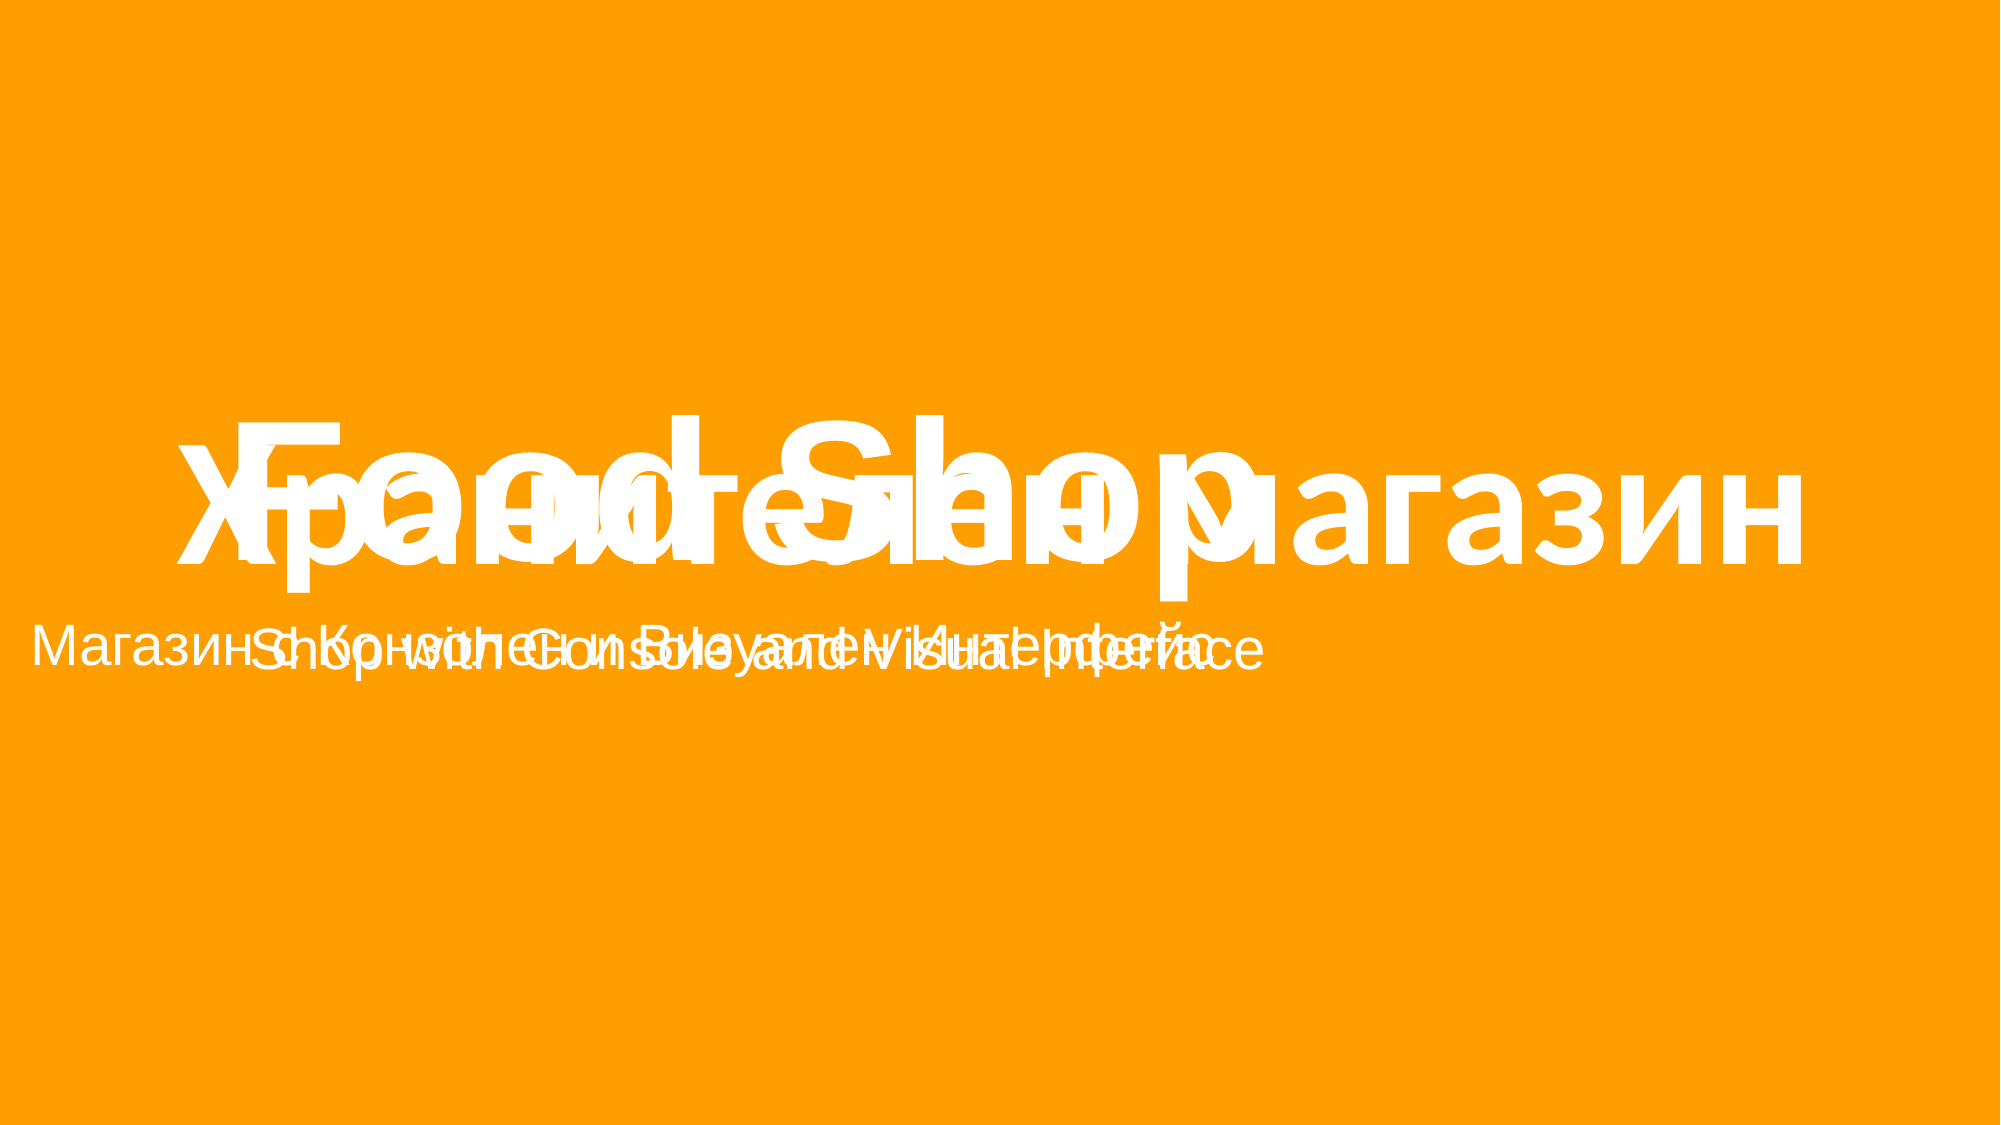

# Food Shop
Хранителен магазин
Магазин с Конзолен и Визуален Интерфейс
Shop with Console and Visual Interface